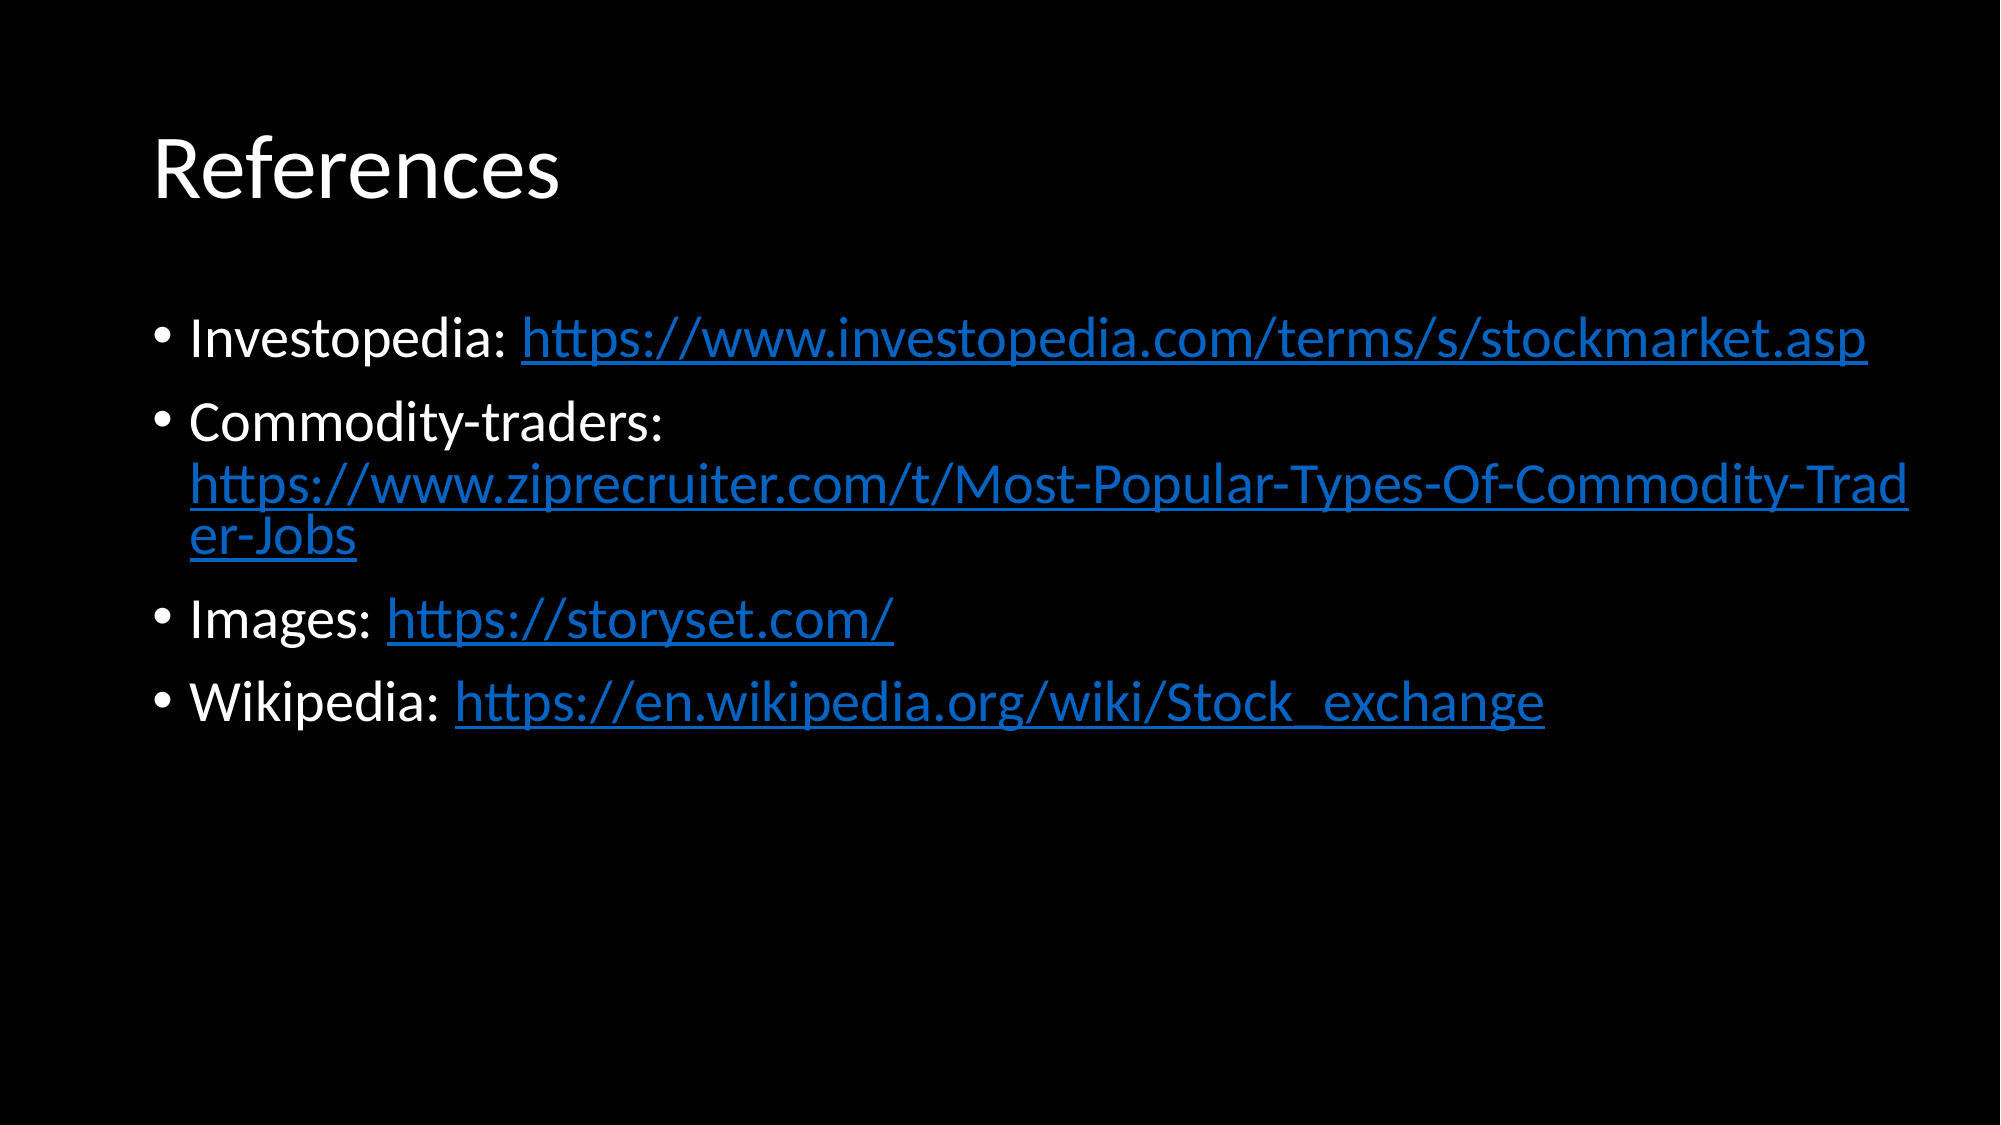

# References
Investopedia: https://www.investopedia.com/terms/s/stockmarket.asp
Commodity-traders: https://www.ziprecruiter.com/t/Most-Popular-Types-Of-Commodity-Trader-Jobs
Images: https://storyset.com/
Wikipedia: https://en.wikipedia.org/wiki/Stock_exchange